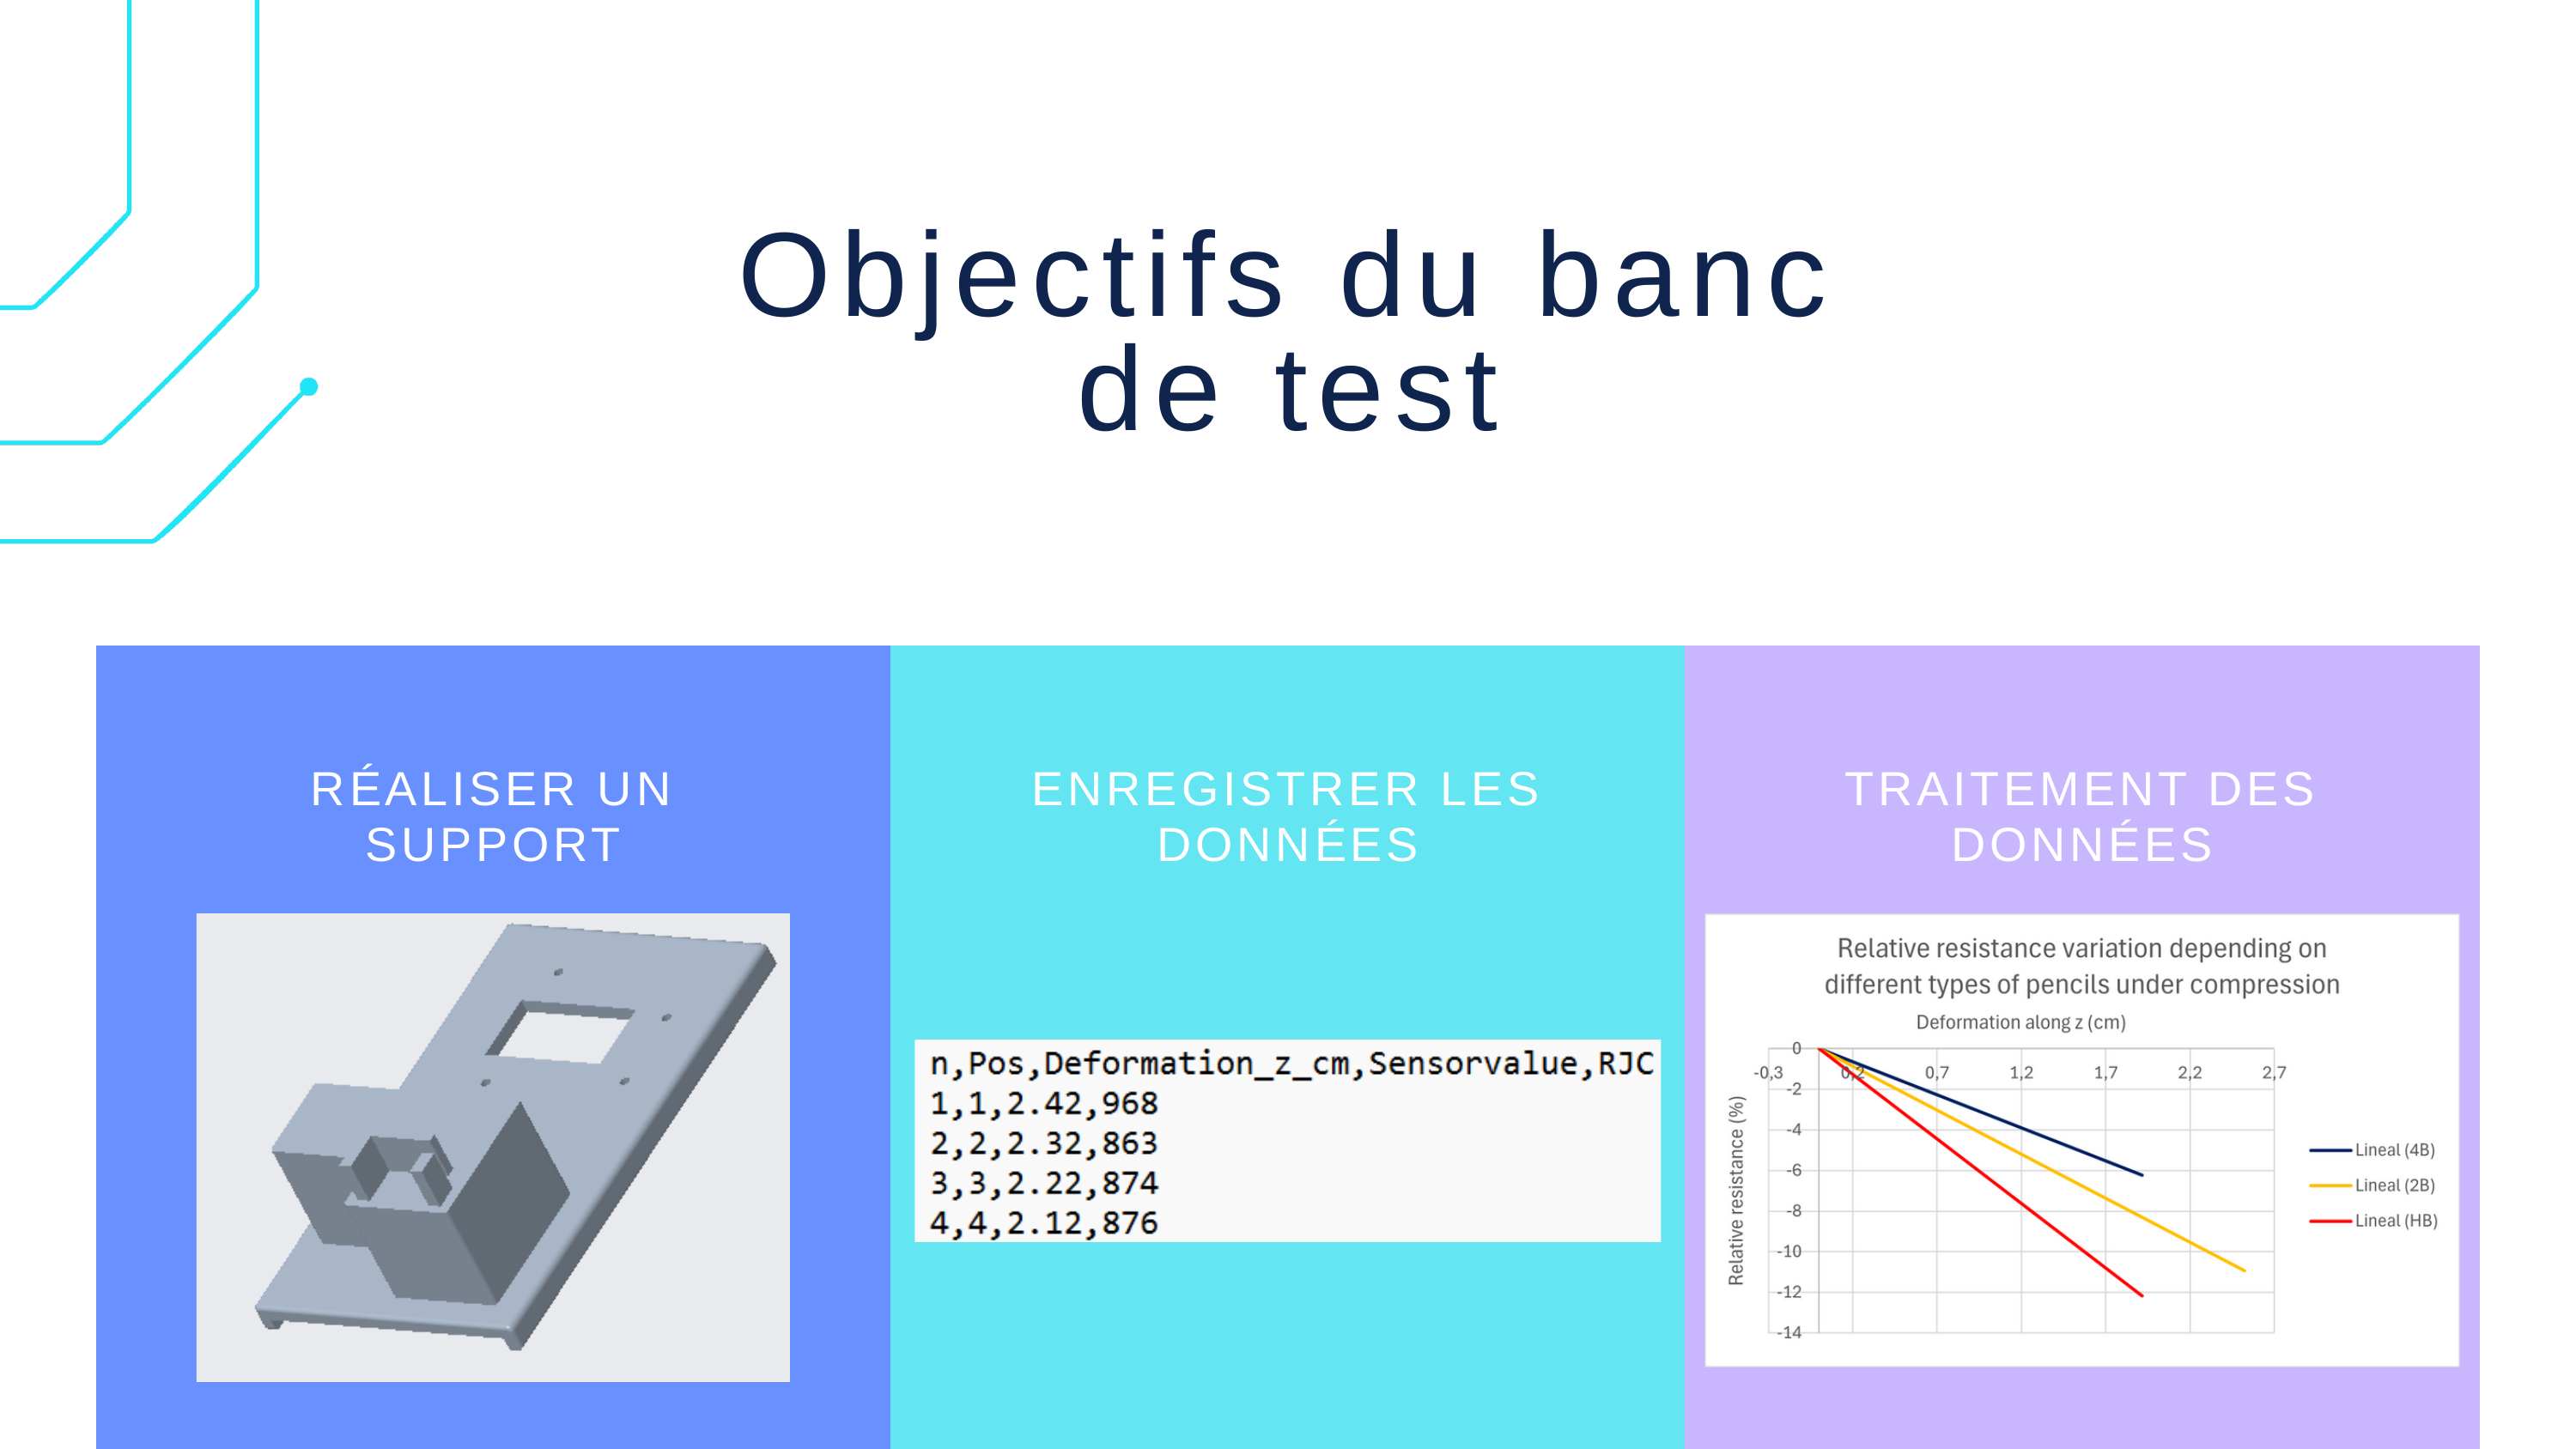

Objectifs du banc de test

RÉALISER UN SUPPORT
ENREGISTRER LES DONNÉES
TRAITEMENT DES DONNÉES